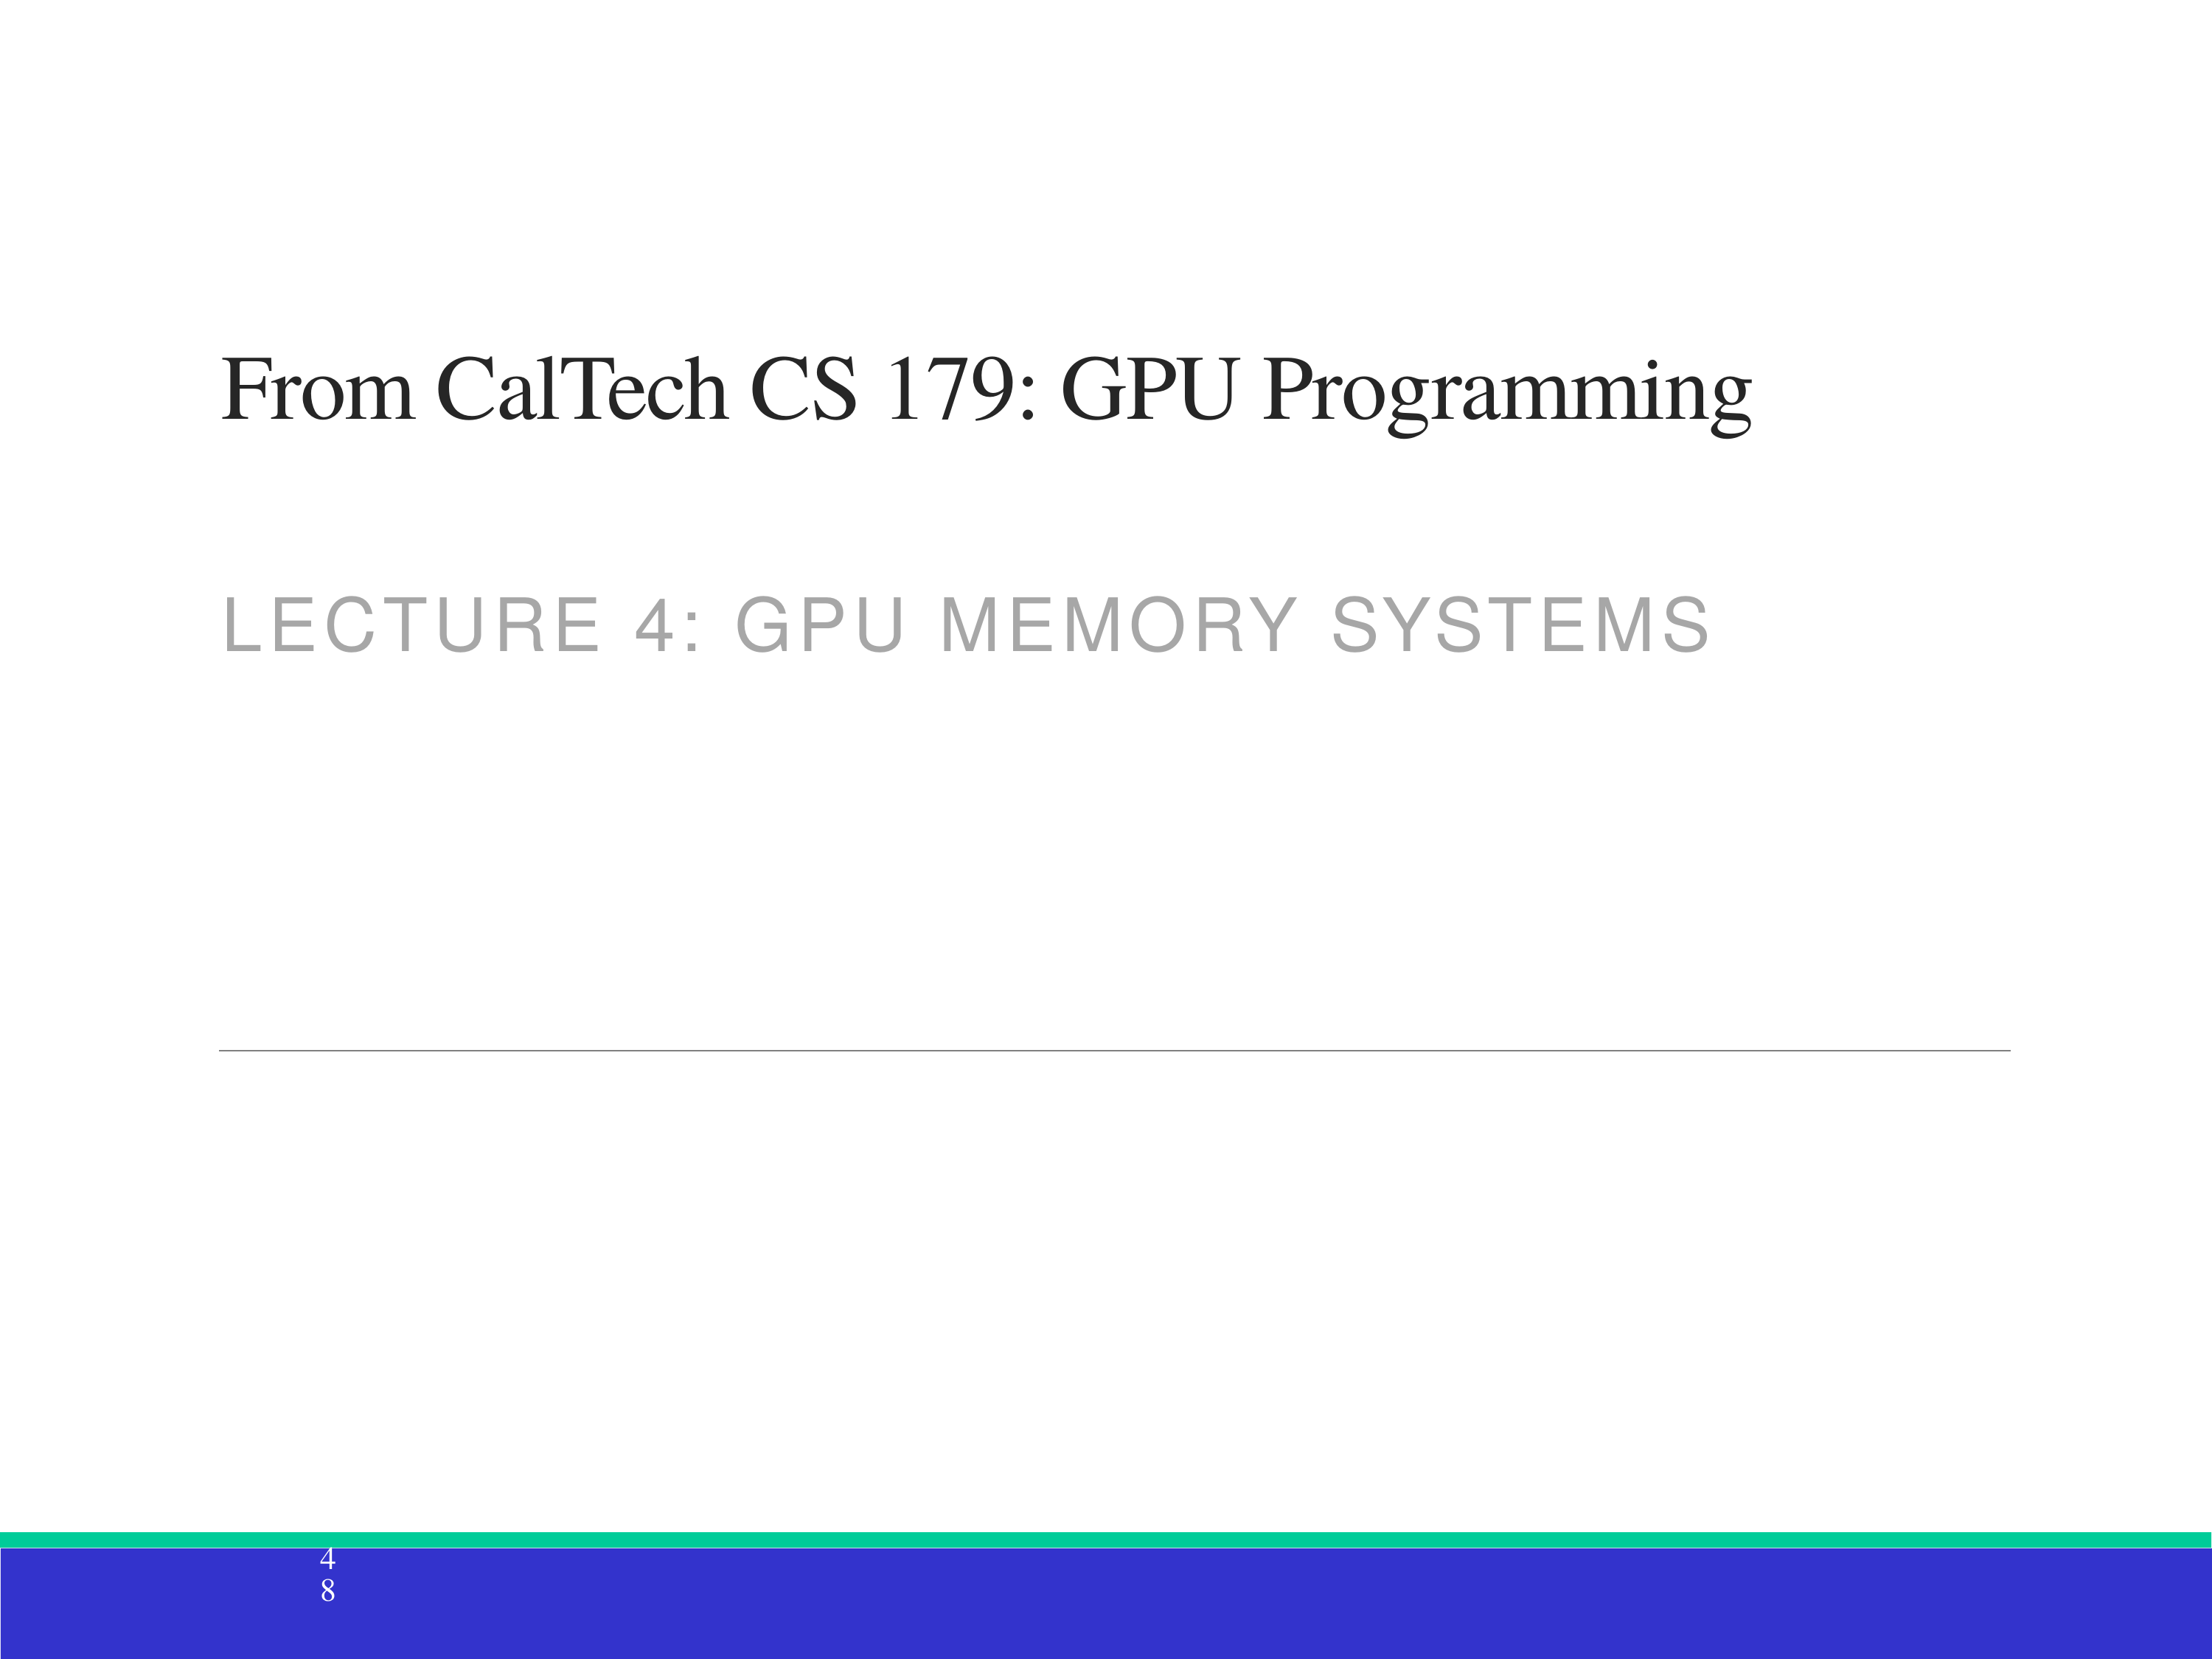

# From CalTech CS 179: GPU Programming
Lecture 4: GPU Memory Systems
48